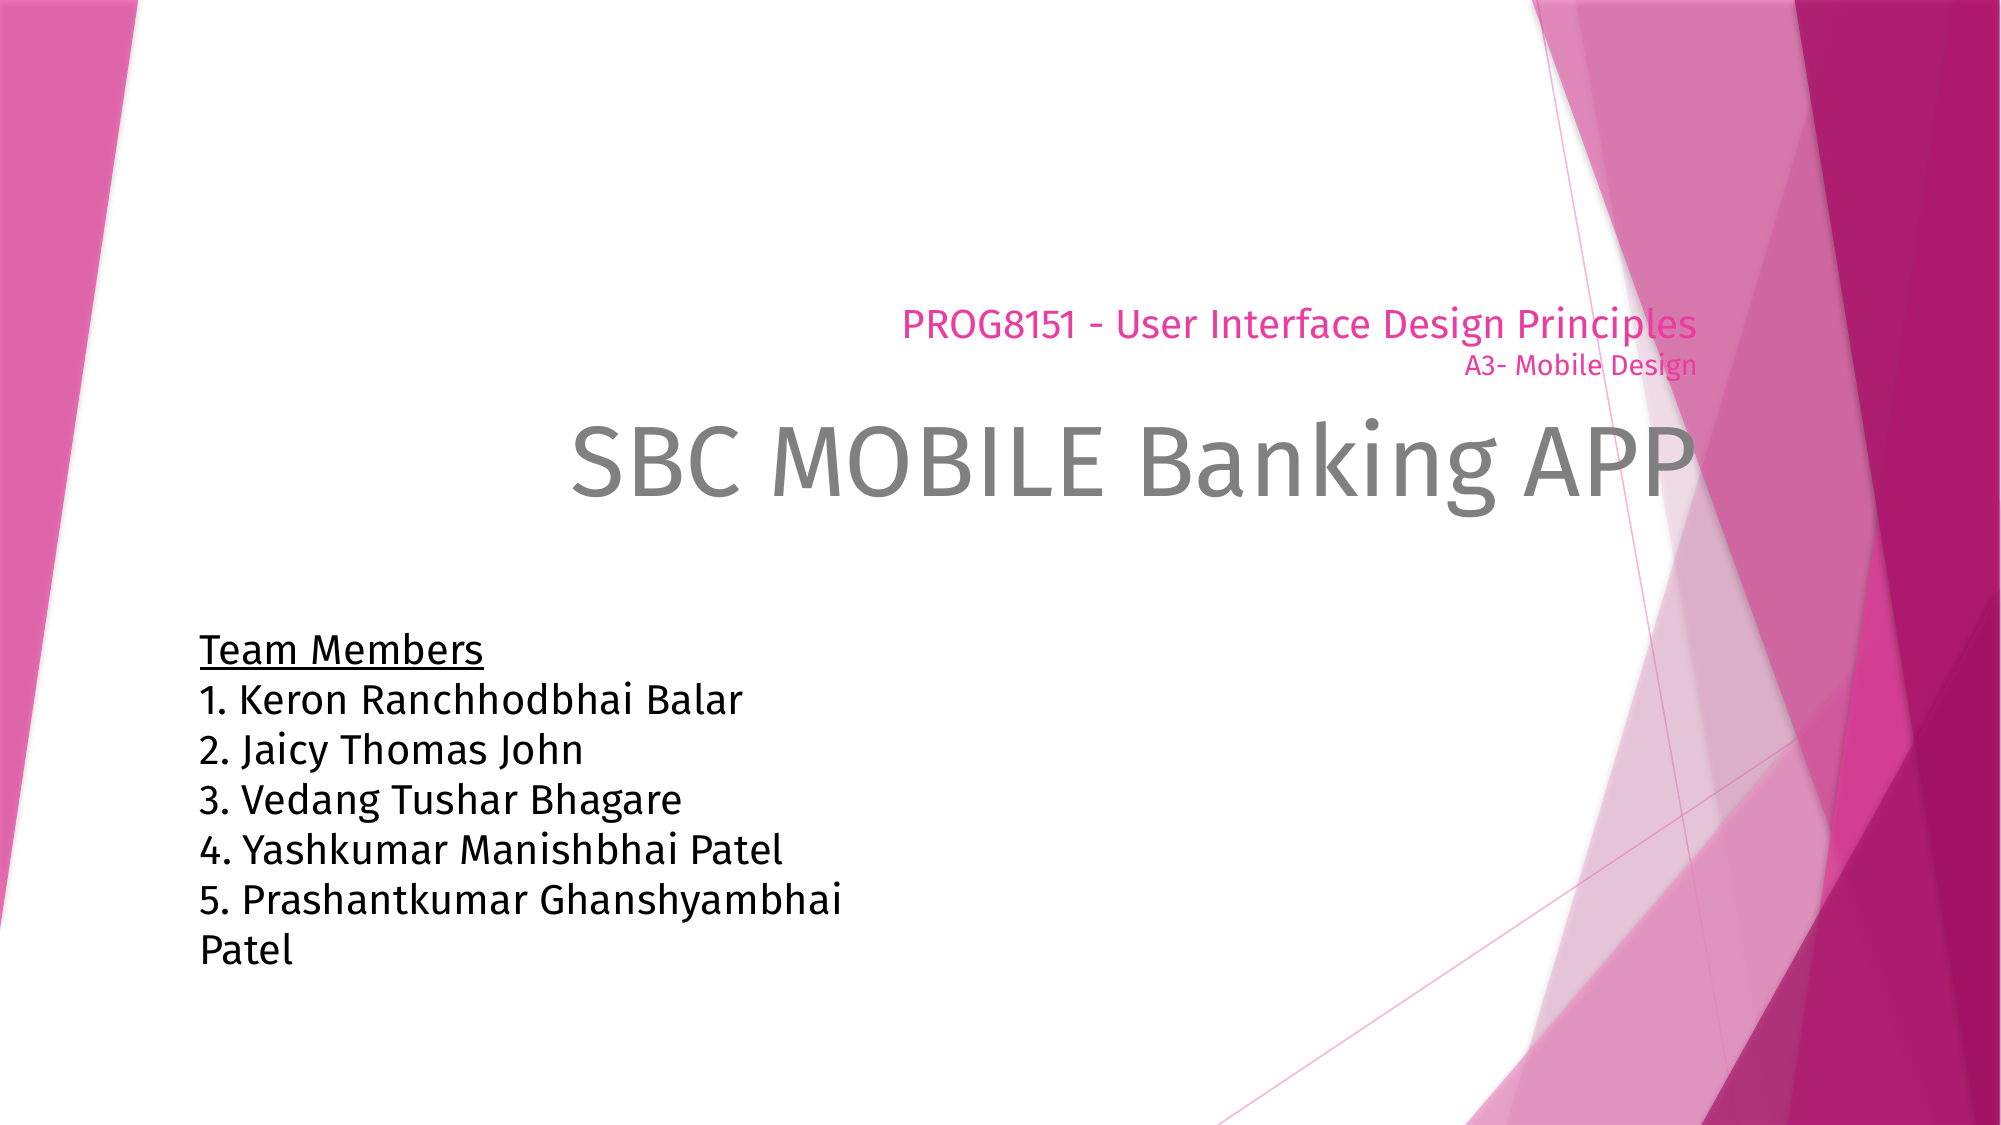

# PROG8151 - User Interface Design Principles A3- Mobile Design
SBC MOBILE Banking APP
Team Members
1. Keron Ranchhodbhai Balar
2. Jaicy Thomas John
3. Vedang Tushar Bhagare
4. Yashkumar Manishbhai Patel
5. Prashantkumar Ghanshyambhai Patel